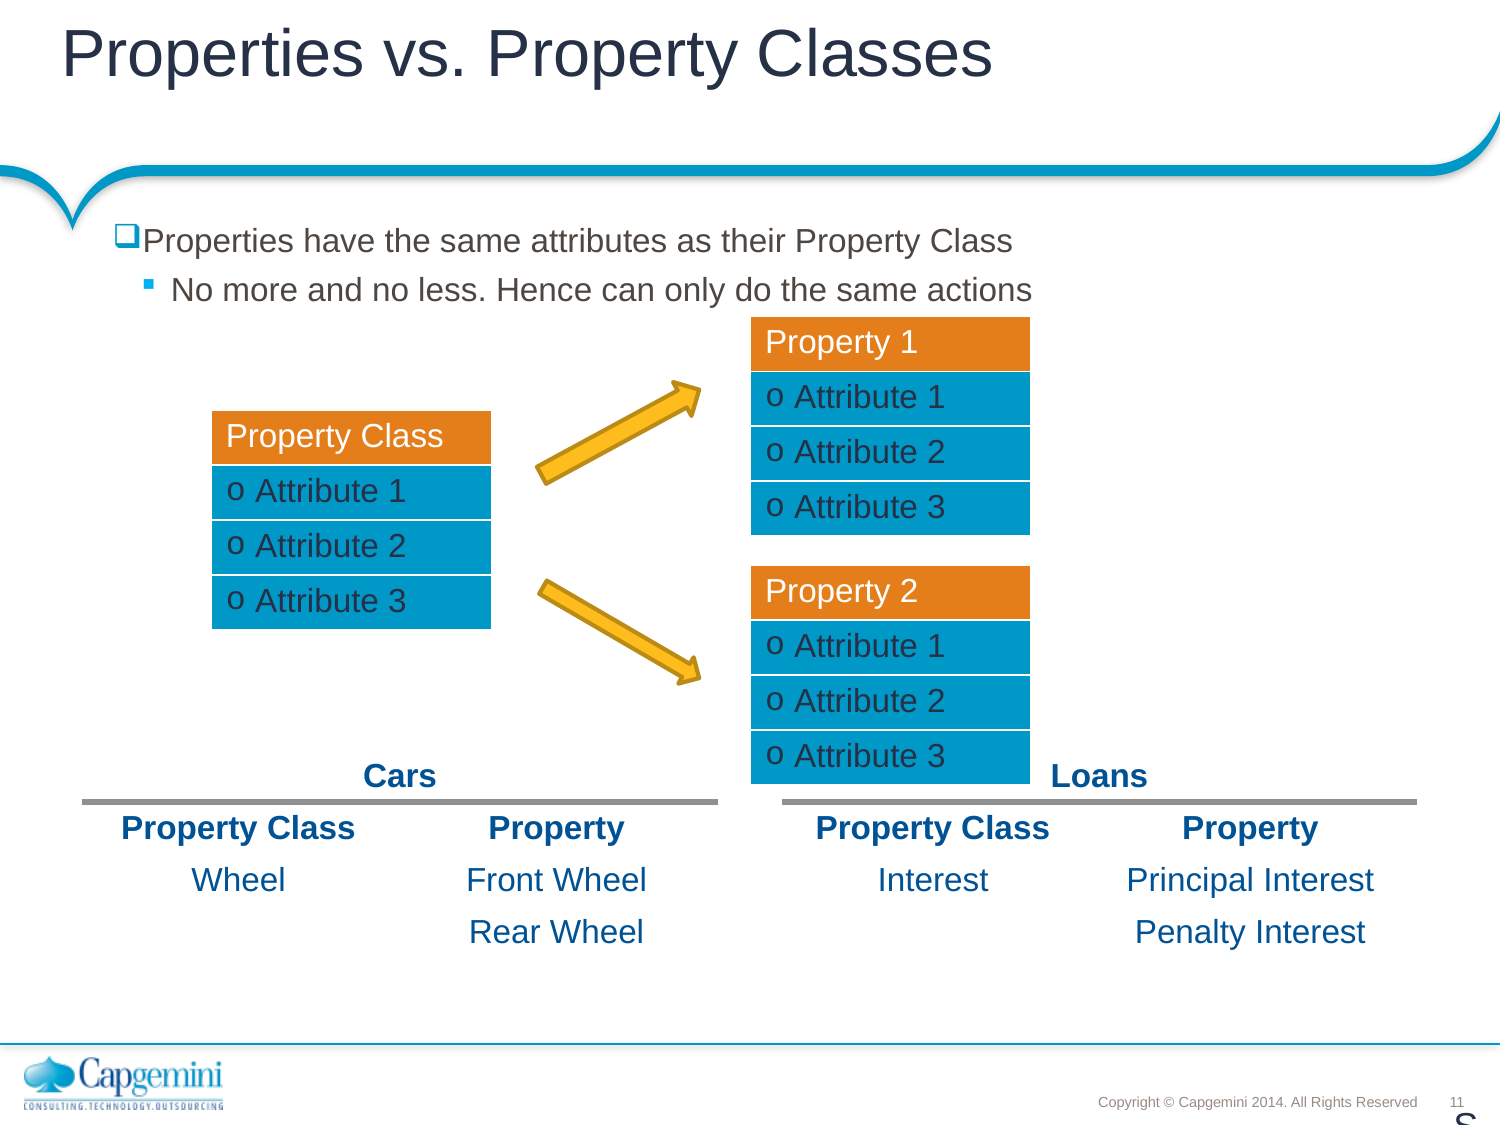

# Properties vs. Property Classes
Properties have the same attributes as their Property Class
No more and no less. Hence can only do the same actions

| Property 1 |
| --- |
| Attribute 1 |
| Attribute 2 |
| Attribute 3 |
| Property Class |
| --- |
| Attribute 1 |
| Attribute 2 |
| Attribute 3 |

| Property 2 |
| --- |
| Attribute 1 |
| Attribute 2 |
| Attribute 3 |

| Cars |  |  | Loans |  |
| --- | --- | --- | --- | --- |
| Property Class | Property |  | Property Class | Property |
| Wheel | Front Wheel |  | Interest | Principal Interest |
|  | Rear Wheel |  |  | Penalty Interest |
|  |  |  |  |  |
Slide 11